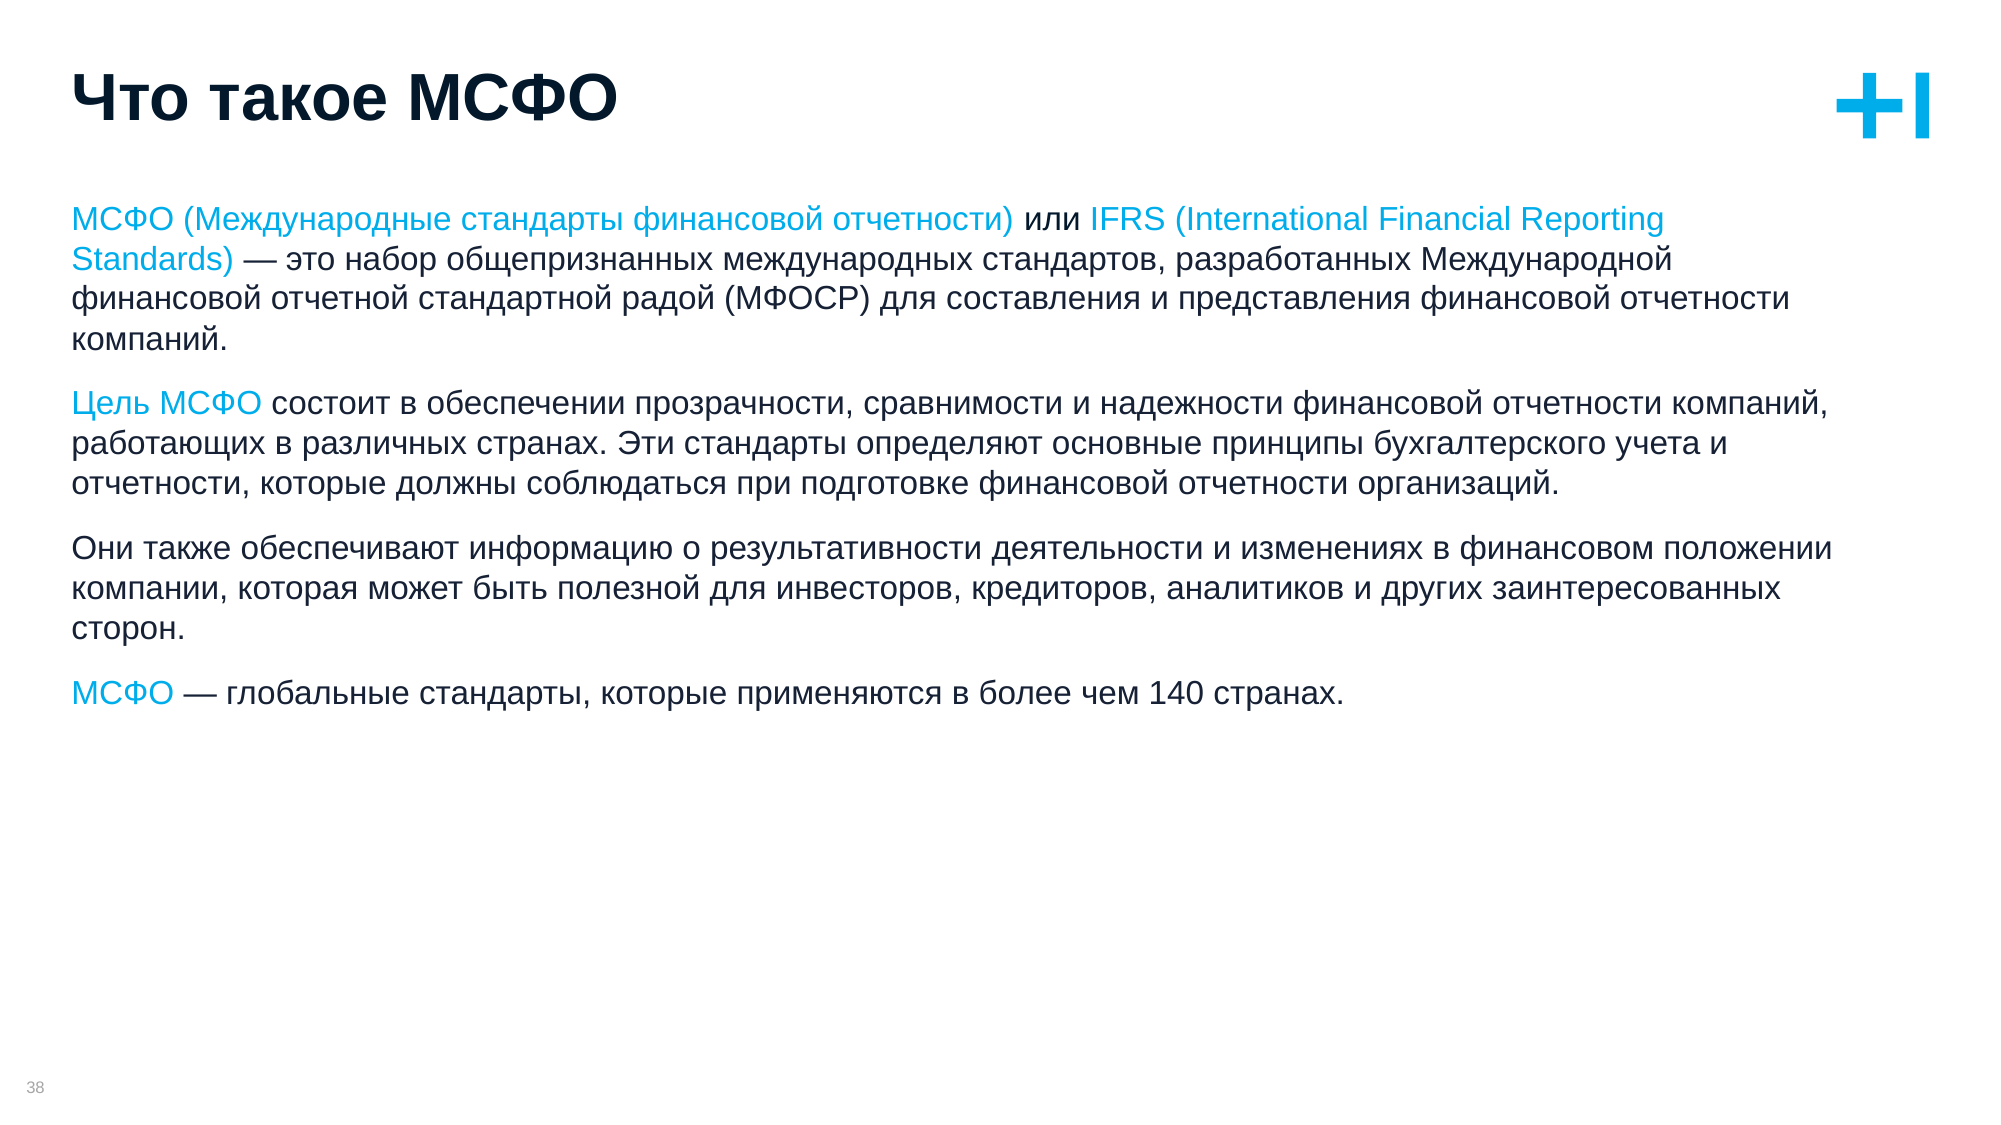

# Что такое МСФО
МСФО (Международные стандарты финансовой отчетности) или IFRS (International Financial Reporting Standards) — это набор общепризнанных международных стандартов, разработанных Международной финансовой отчетной стандартной радой (МФОСР) для составления и представления финансовой отчетности компаний.
Цель МСФО состоит в обеспечении прозрачности, сравнимости и надежности финансовой отчетности компаний, работающих в различных странах. Эти стандарты определяют основные принципы бухгалтерского учета и отчетности, которые должны соблюдаться при подготовке финансовой отчетности организаций.
Они также обеспечивают информацию о результативности деятельности и изменениях в финансовом положении компании, которая может быть полезной для инвесторов, кредиторов, аналитиков и других заинтересованных сторон.
МСФО — глобальные стандарты, которые применяются в более чем 140 странах.